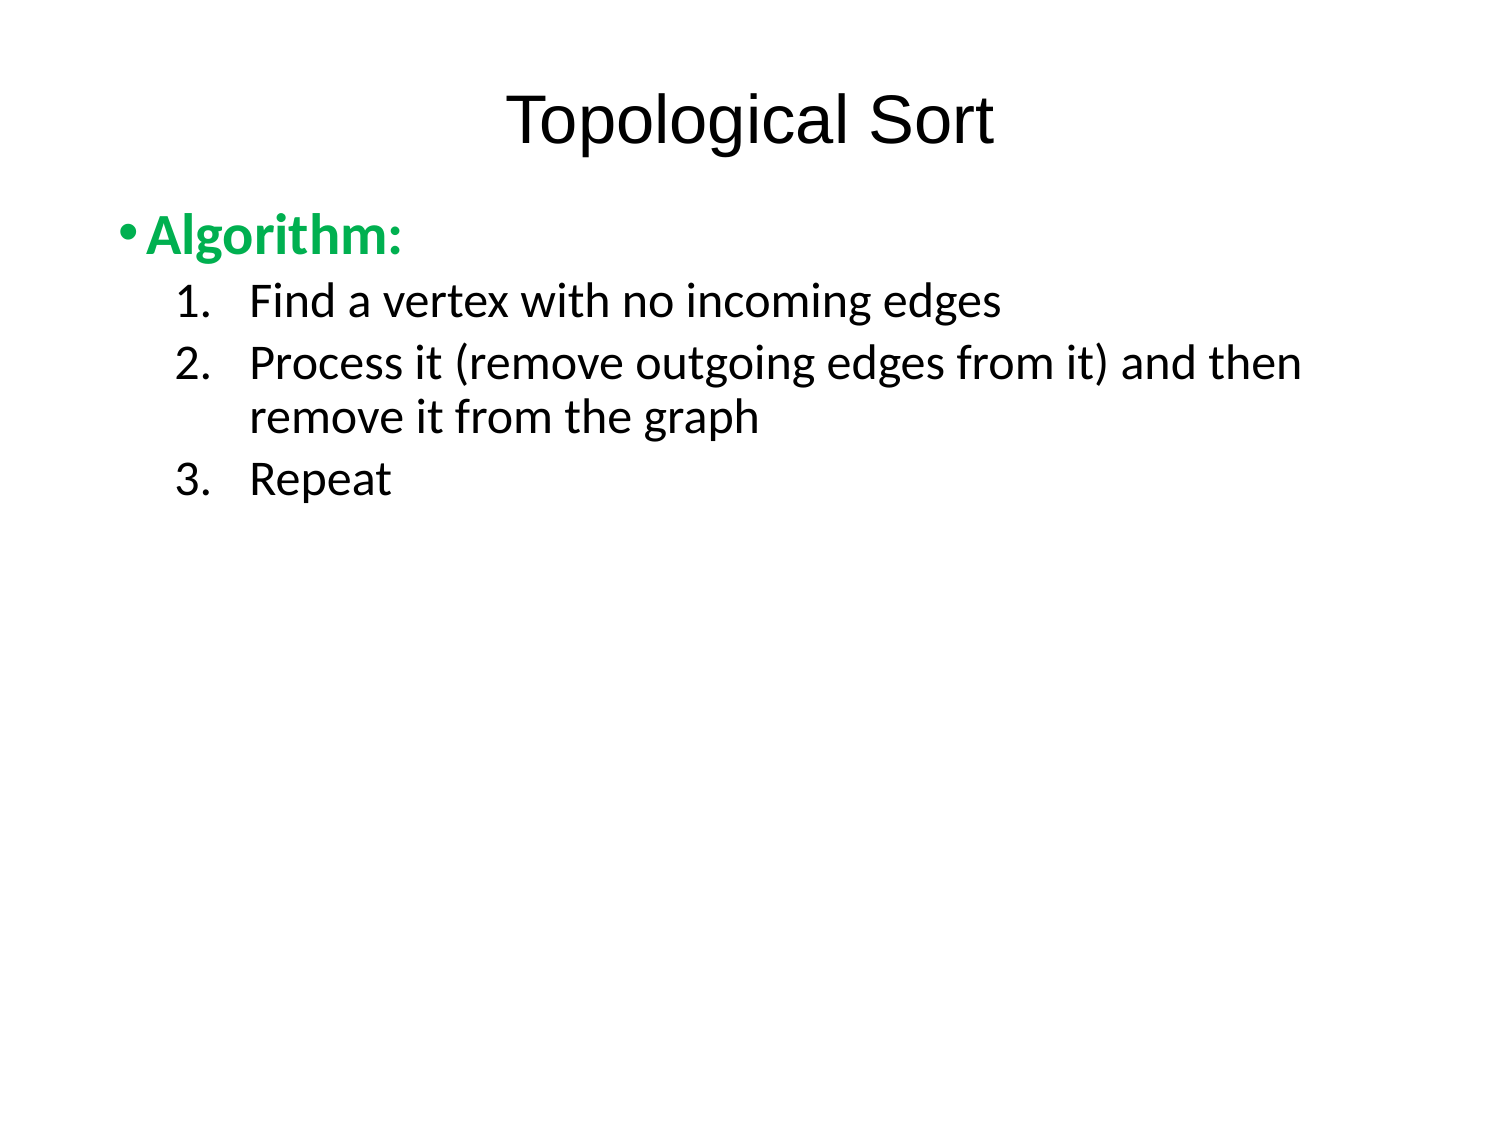

# Topological Sort
Algorithm:
Find a vertex with no incoming edges
Process it (remove outgoing edges from it) and then remove it from the graph
Repeat